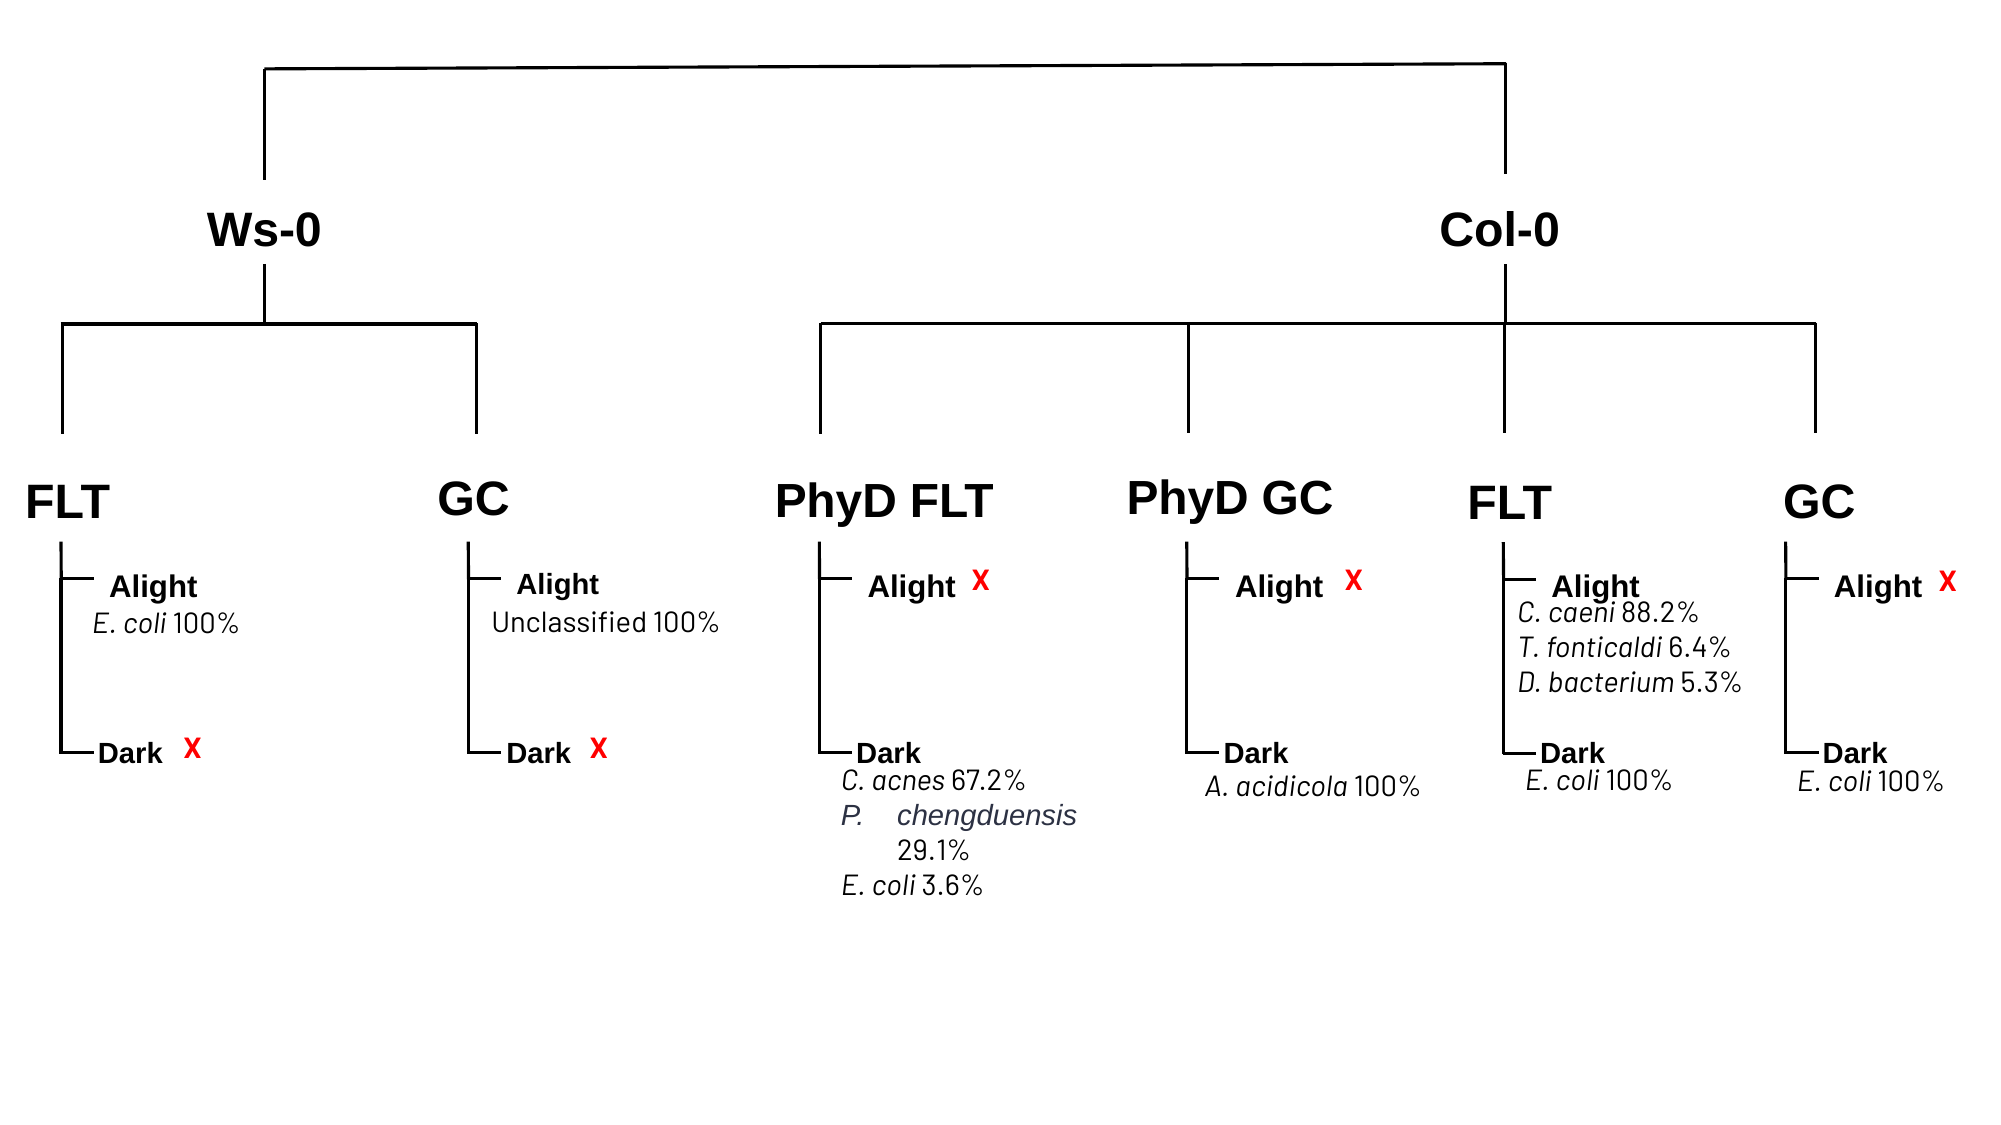

Ws-0
Col-0
GC
PhyD GC
FLT
PhyD FLT
GC
FLT
Alight

Dark
Alight

Dark
Alight

Dark
Alight

Dark
Alight
Dark
Alight

Dark
X
X
X
C. caeni 88.2%
T. fonticaldi 6.4%
D. bacterium 5.3%
Unclassified 100%
E. coli 100%
X
X
E. coli 100%
C. acnes 67.2%
chengduensis  29.1%
E. coli 3.6%
E. coli 100%
A. acidicola 100%